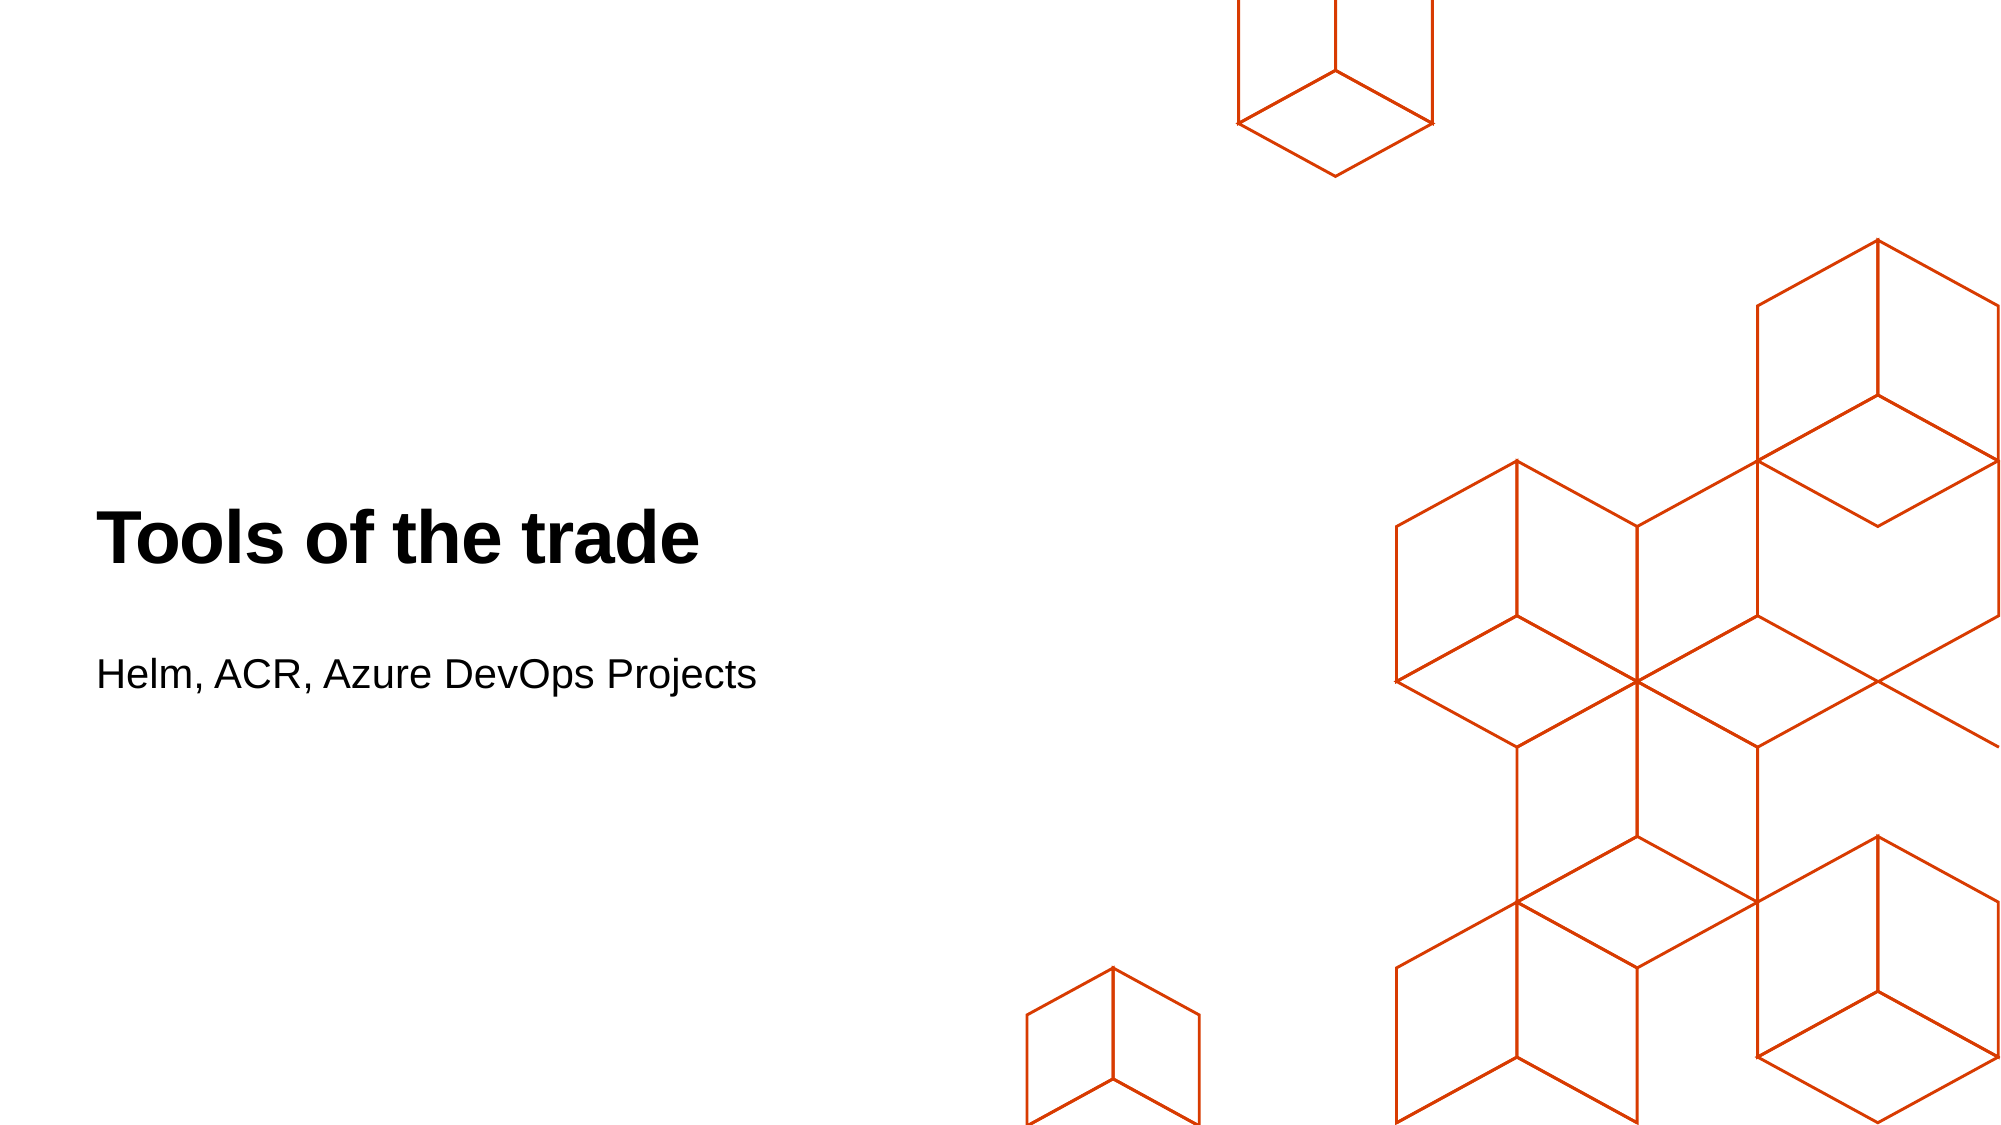

# Tools of the trade
Helm, ACR, Azure DevOps Projects